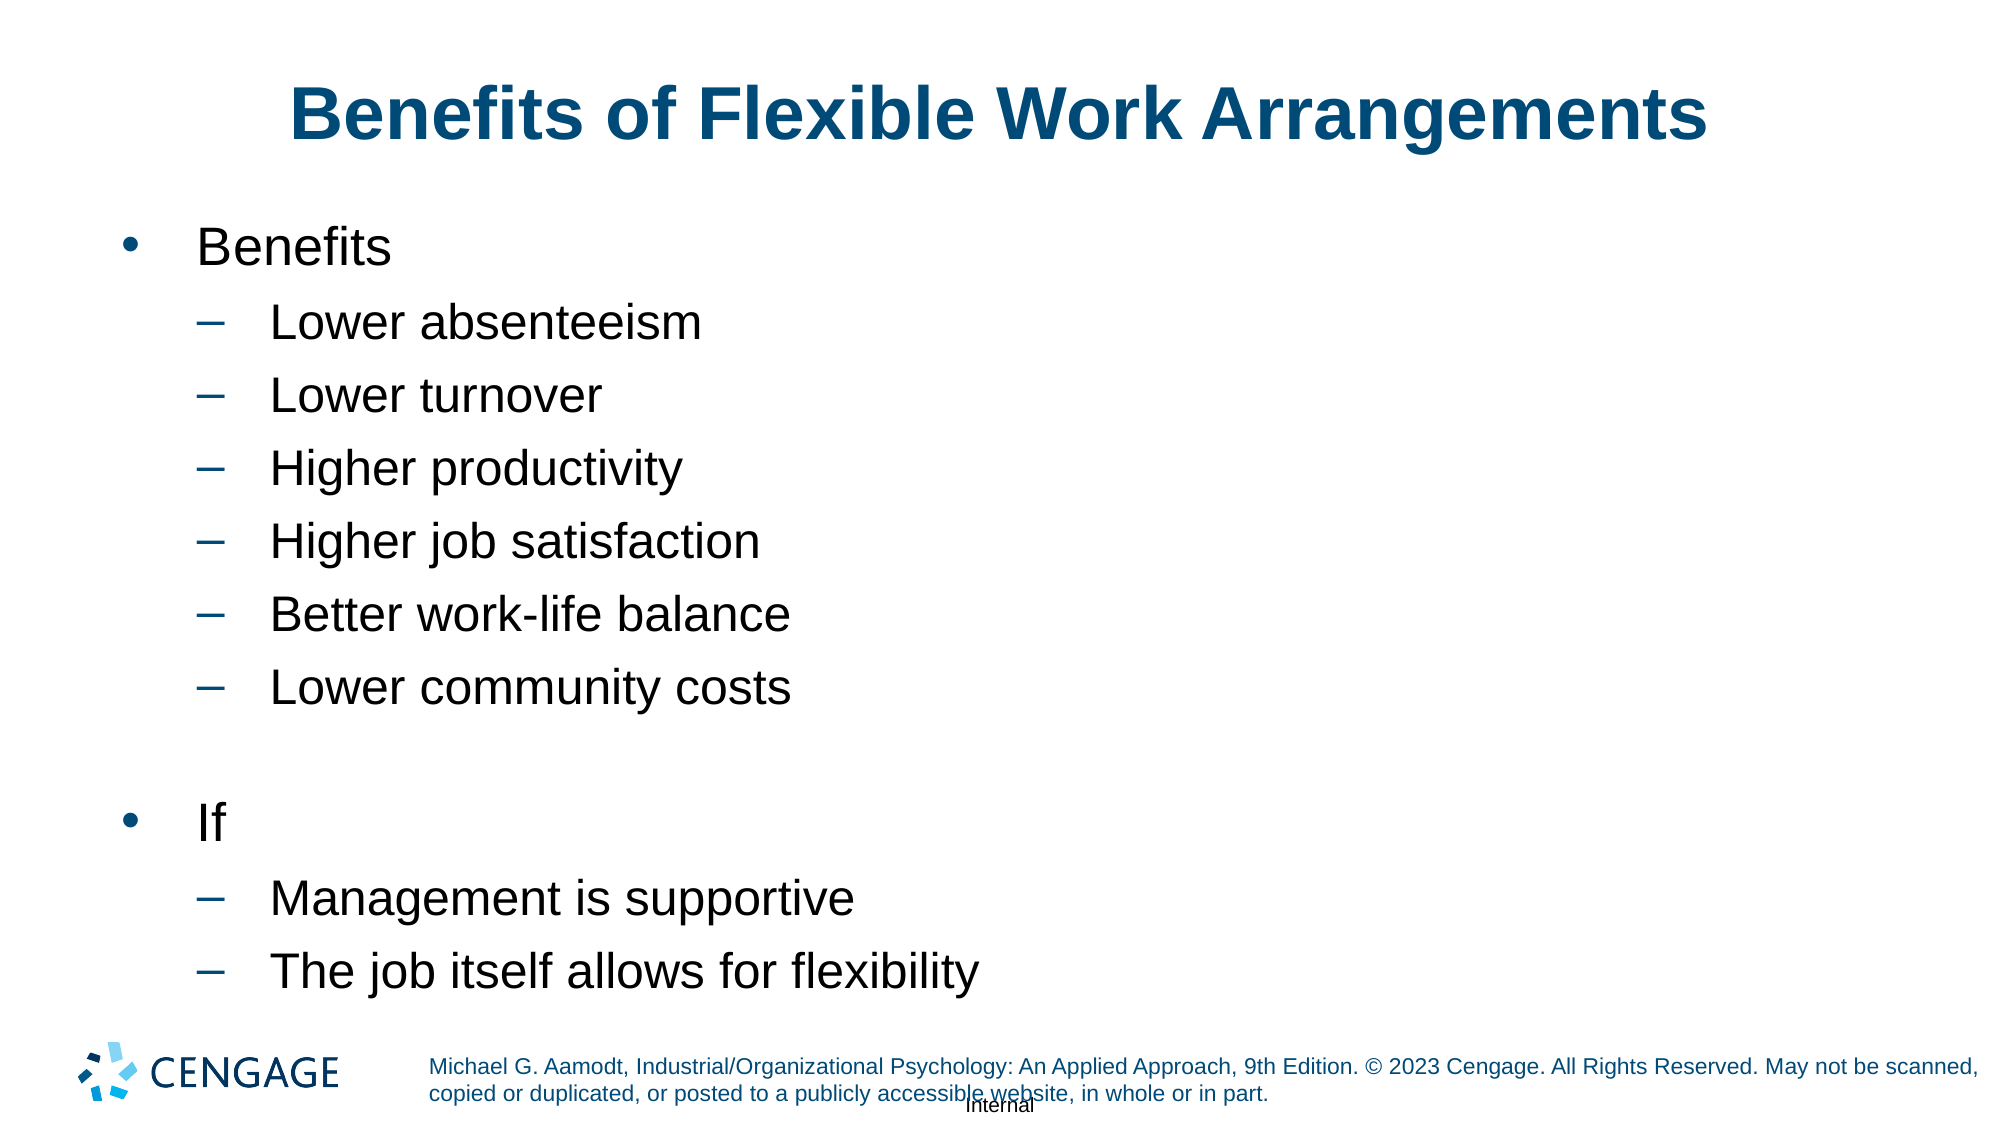

# Benefits of Flexible Work Arrangements
Benefits
Lower absenteeism
Lower turnover
Higher productivity
Higher job satisfaction
Better work-life balance
Lower community costs
If
Management is supportive
The job itself allows for flexibility